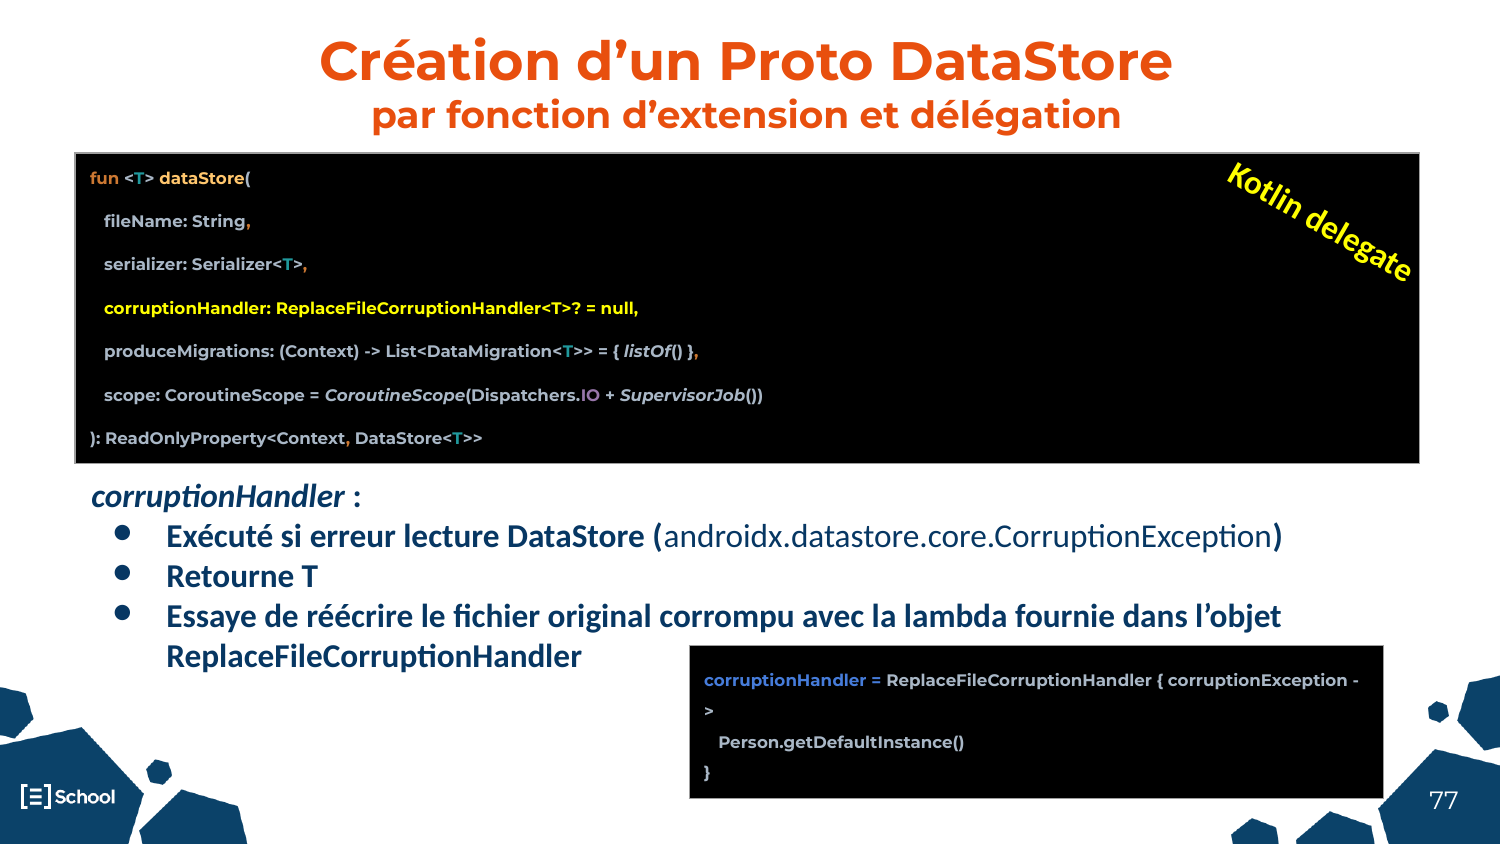

Création d’un Proto DataStore
par fonction d’extension et délégation
| fun <T> dataStore( fileName: String, serializer: Serializer<T>, corruptionHandler: ReplaceFileCorruptionHandler<T>? = null, produceMigrations: (Context) -> List<DataMigration<T>> = { listOf() }, scope: CoroutineScope = CoroutineScope(Dispatchers.IO + SupervisorJob()) ): ReadOnlyProperty<Context, DataStore<T>> |
| --- |
Kotlin delegate
corruptionHandler :
Exécuté si erreur lecture DataStore (androidx.datastore.core.CorruptionException)
Retourne T
Essaye de réécrire le fichier original corrompu avec la lambda fournie dans l’objet ReplaceFileCorruptionHandler

| corruptionHandler = ReplaceFileCorruptionHandler { corruptionException -> Person.getDefaultInstance() } |
| --- |
77